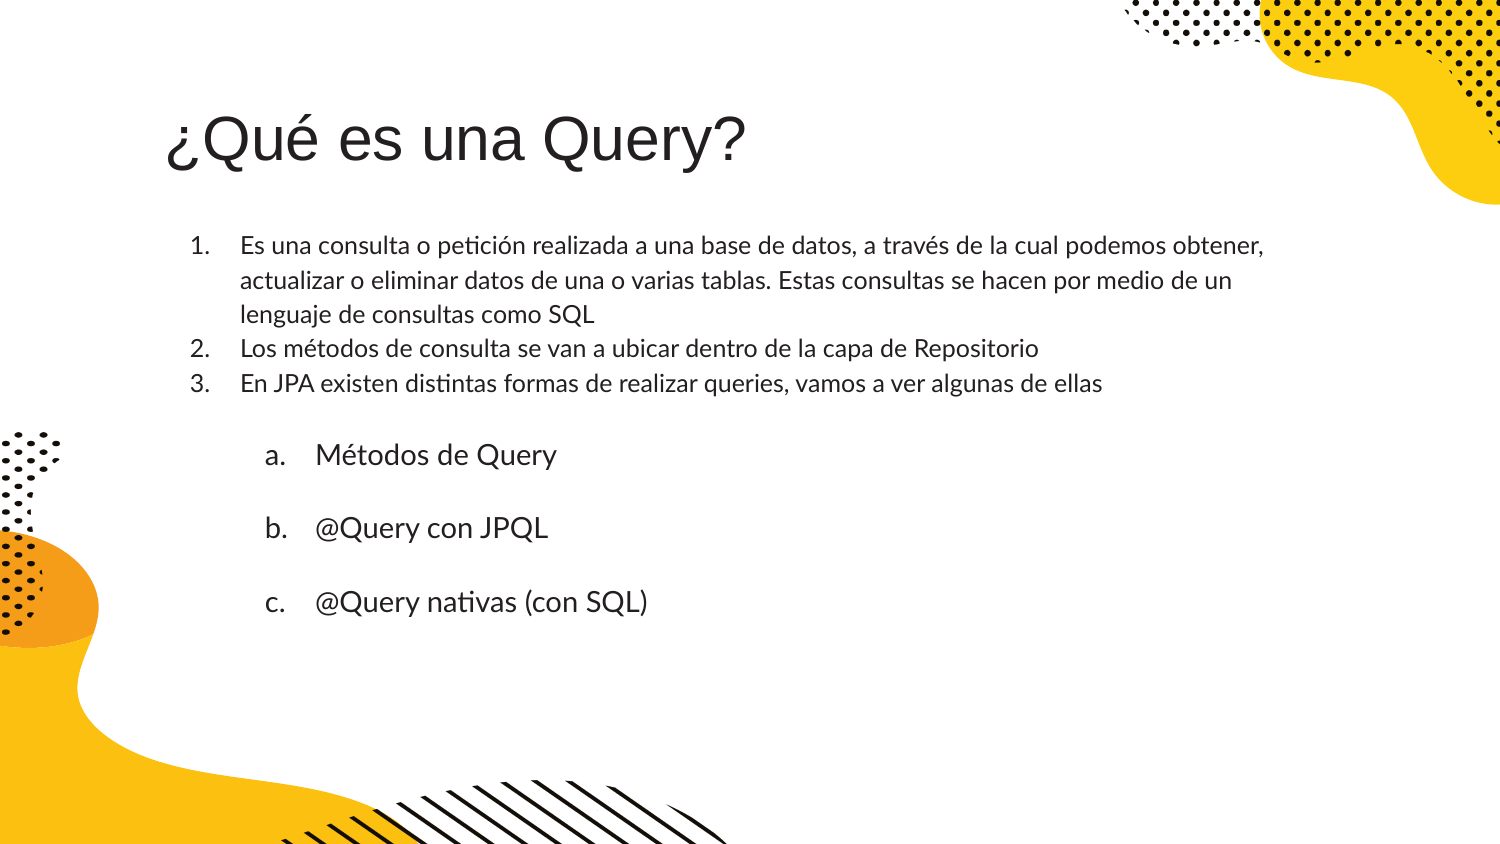

# ¿Qué es una Query?
Es una consulta o petición realizada a una base de datos, a través de la cual podemos obtener, actualizar o eliminar datos de una o varias tablas. Estas consultas se hacen por medio de un lenguaje de consultas como SQL
Los métodos de consulta se van a ubicar dentro de la capa de Repositorio
En JPA existen distintas formas de realizar queries, vamos a ver algunas de ellas
Métodos de Query
@Query con JPQL
@Query nativas (con SQL)